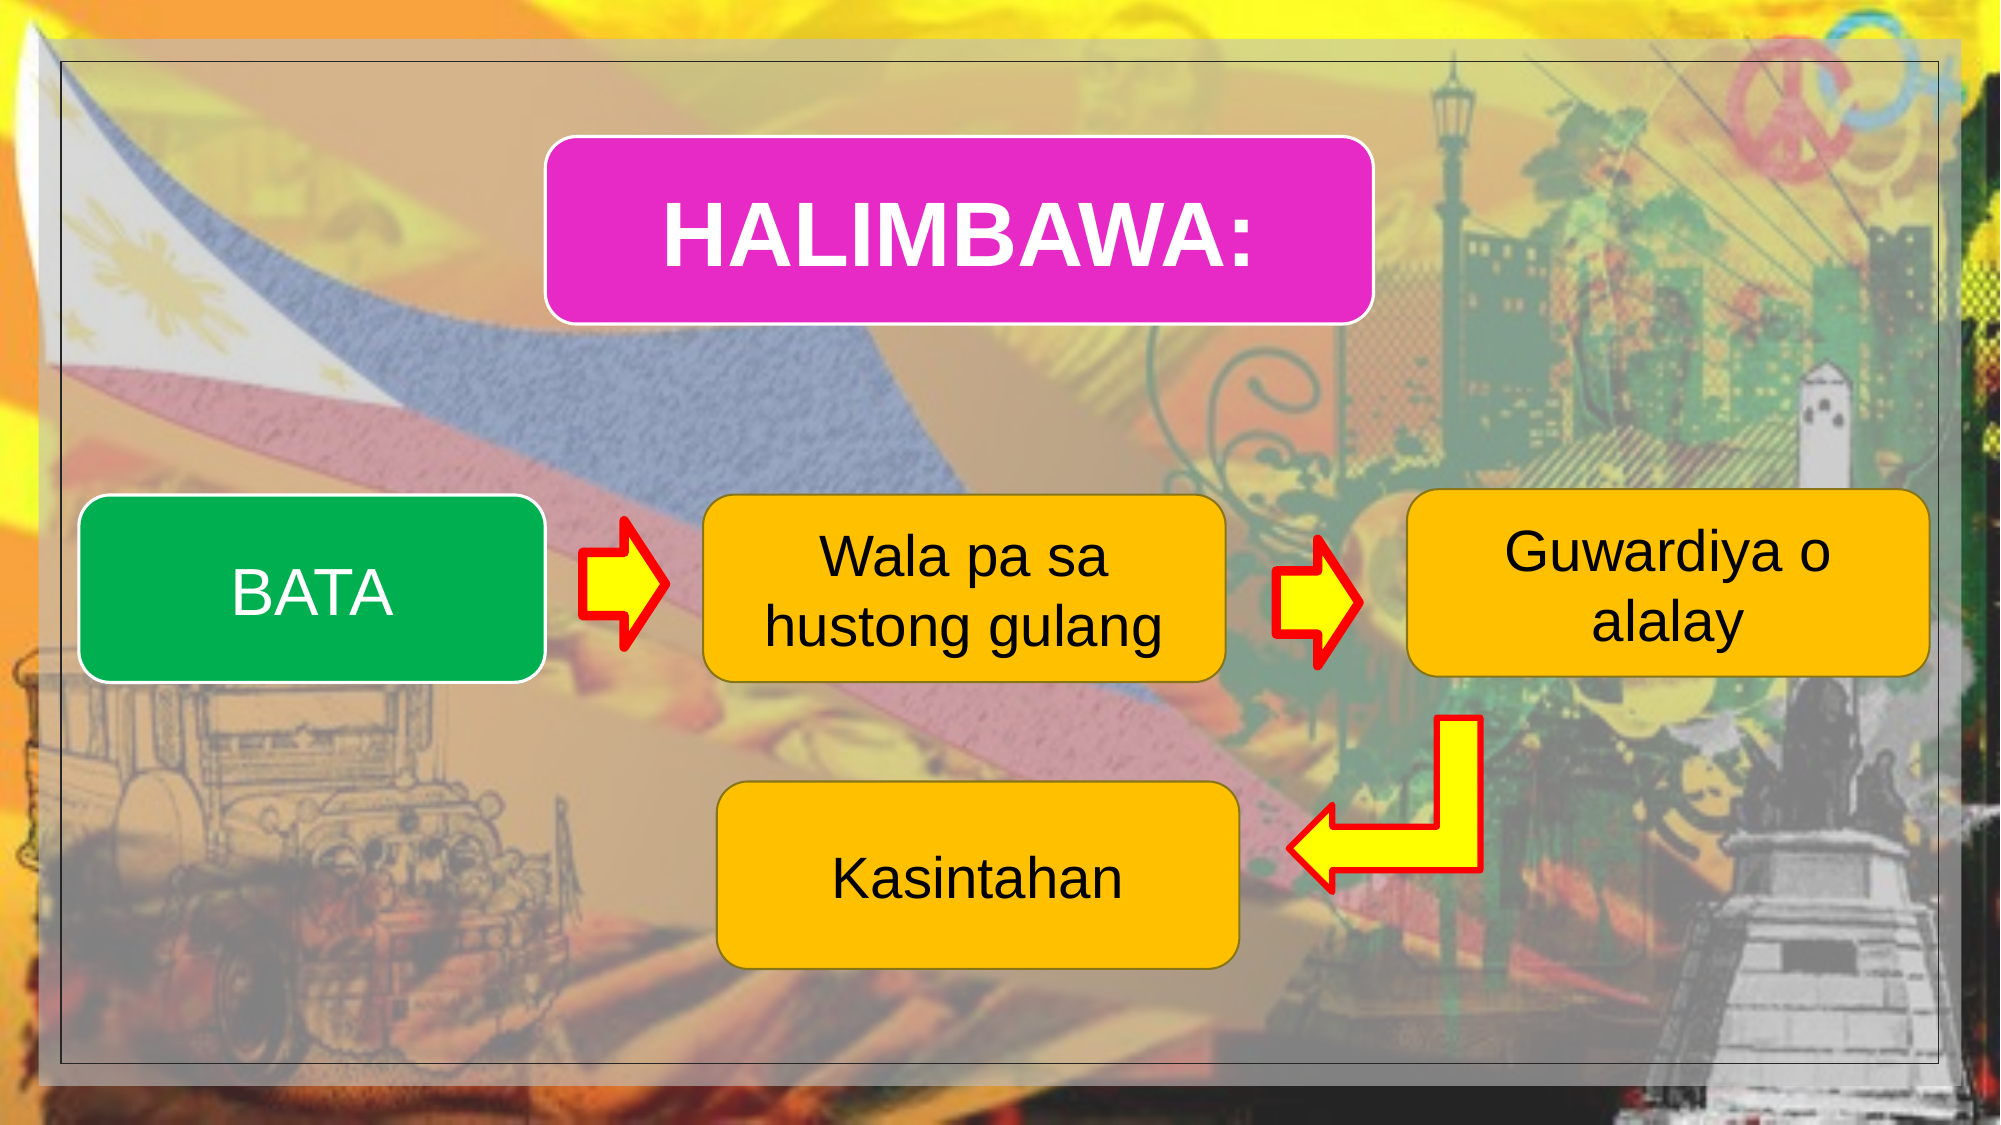

HALIMBAWA:
Guwardiya o alalay
Wala pa sa hustong gulang
BATA

Kasintahan